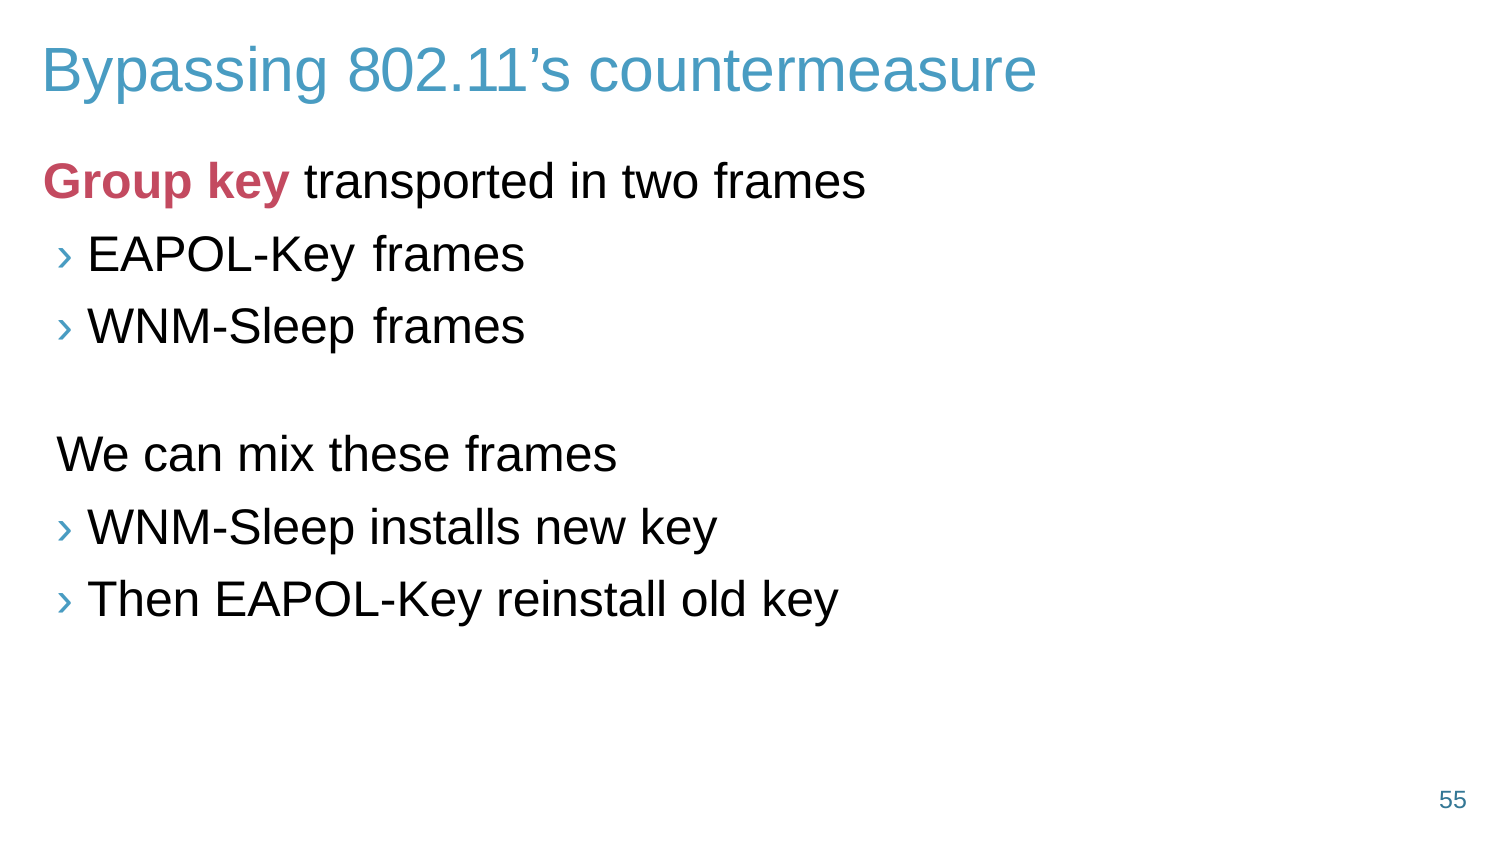

# Bypassing 802.11’s countermeasure
Group key transported in two frames
› EAPOL-Key frames
› WNM-Sleep frames

We can mix these frames
› WNM-Sleep installs new key
› Then EAPOL-Key reinstall old key

55